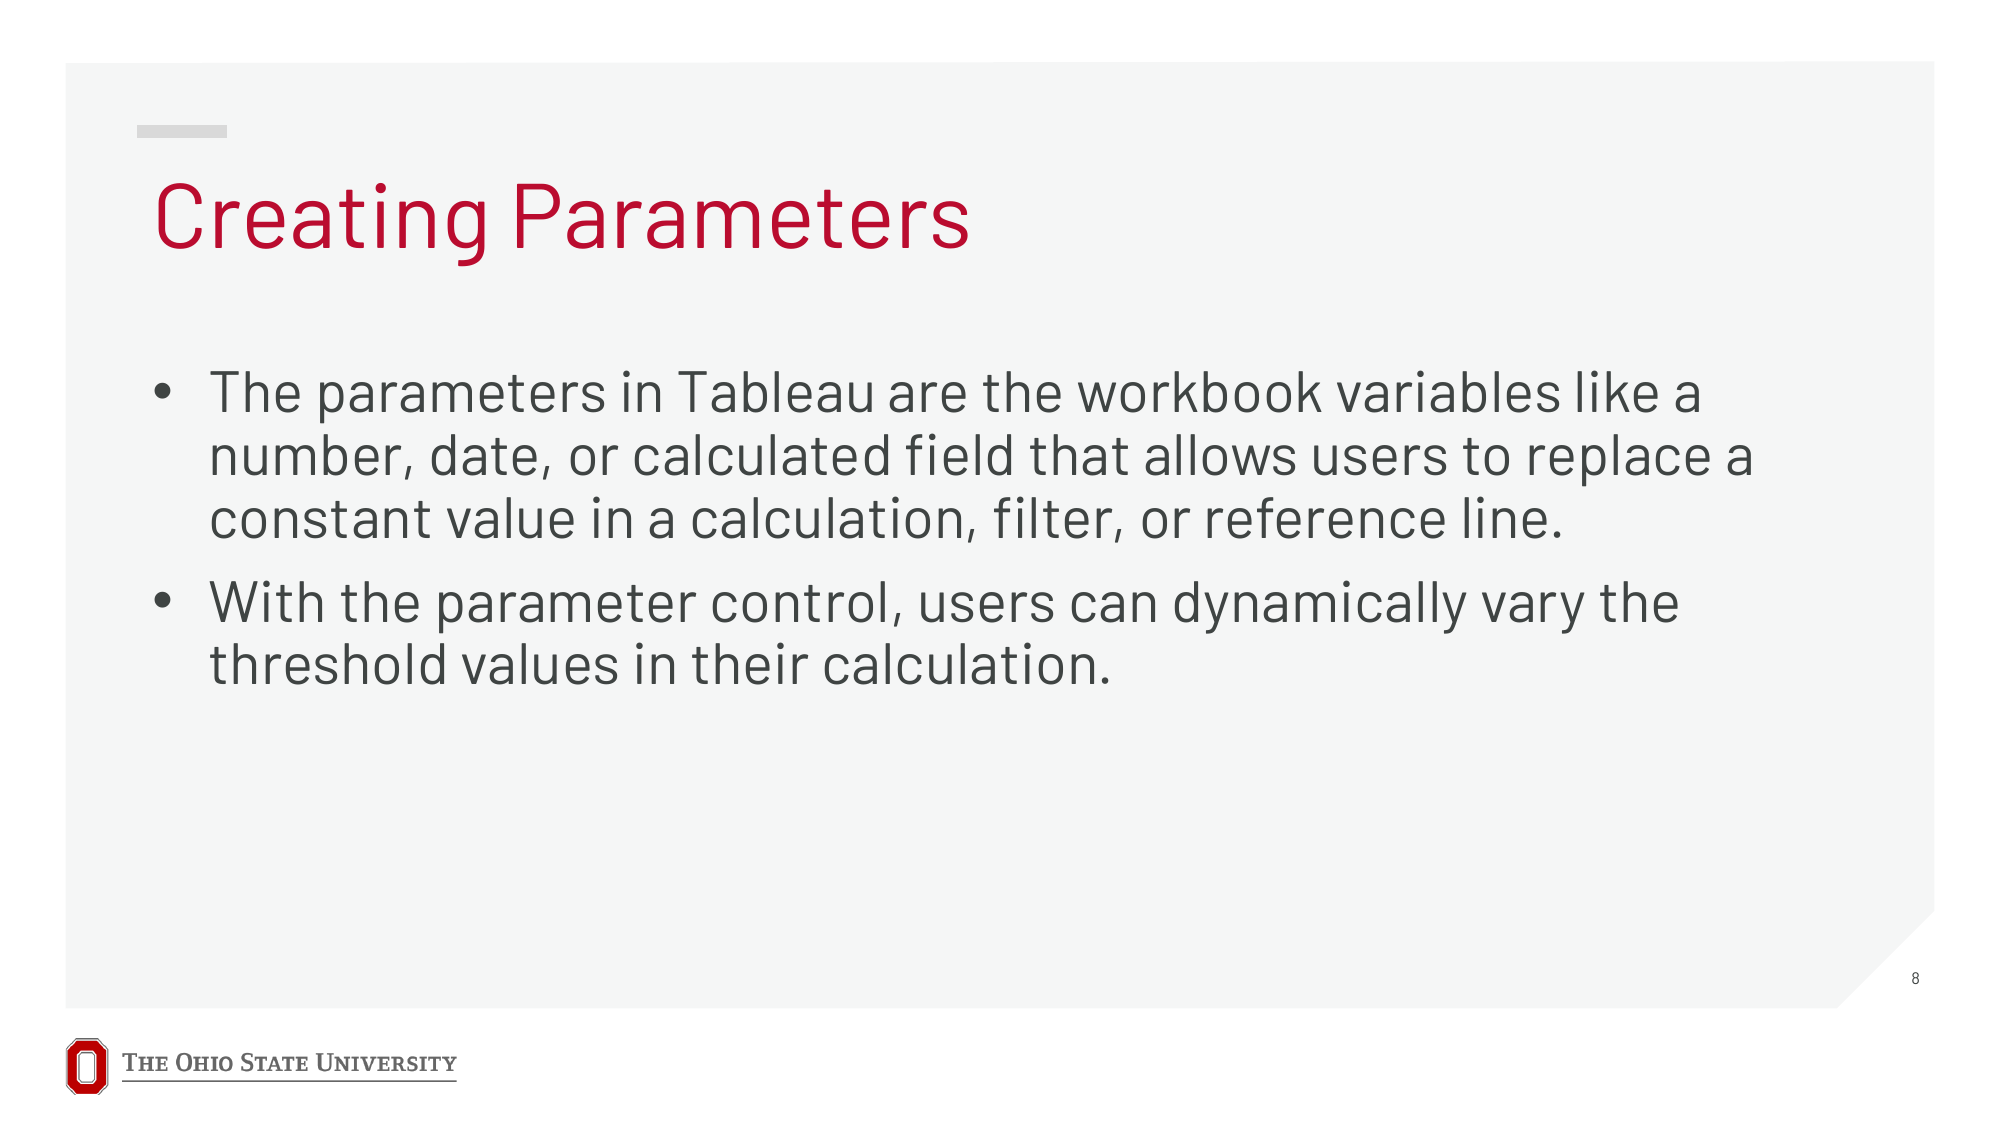

# Creating Parameters
The parameters in Tableau are the workbook variables like a number, date, or calculated field that allows users to replace a constant value in a calculation, filter, or reference line.
With the parameter control, users can dynamically vary the threshold values in their calculation.

8